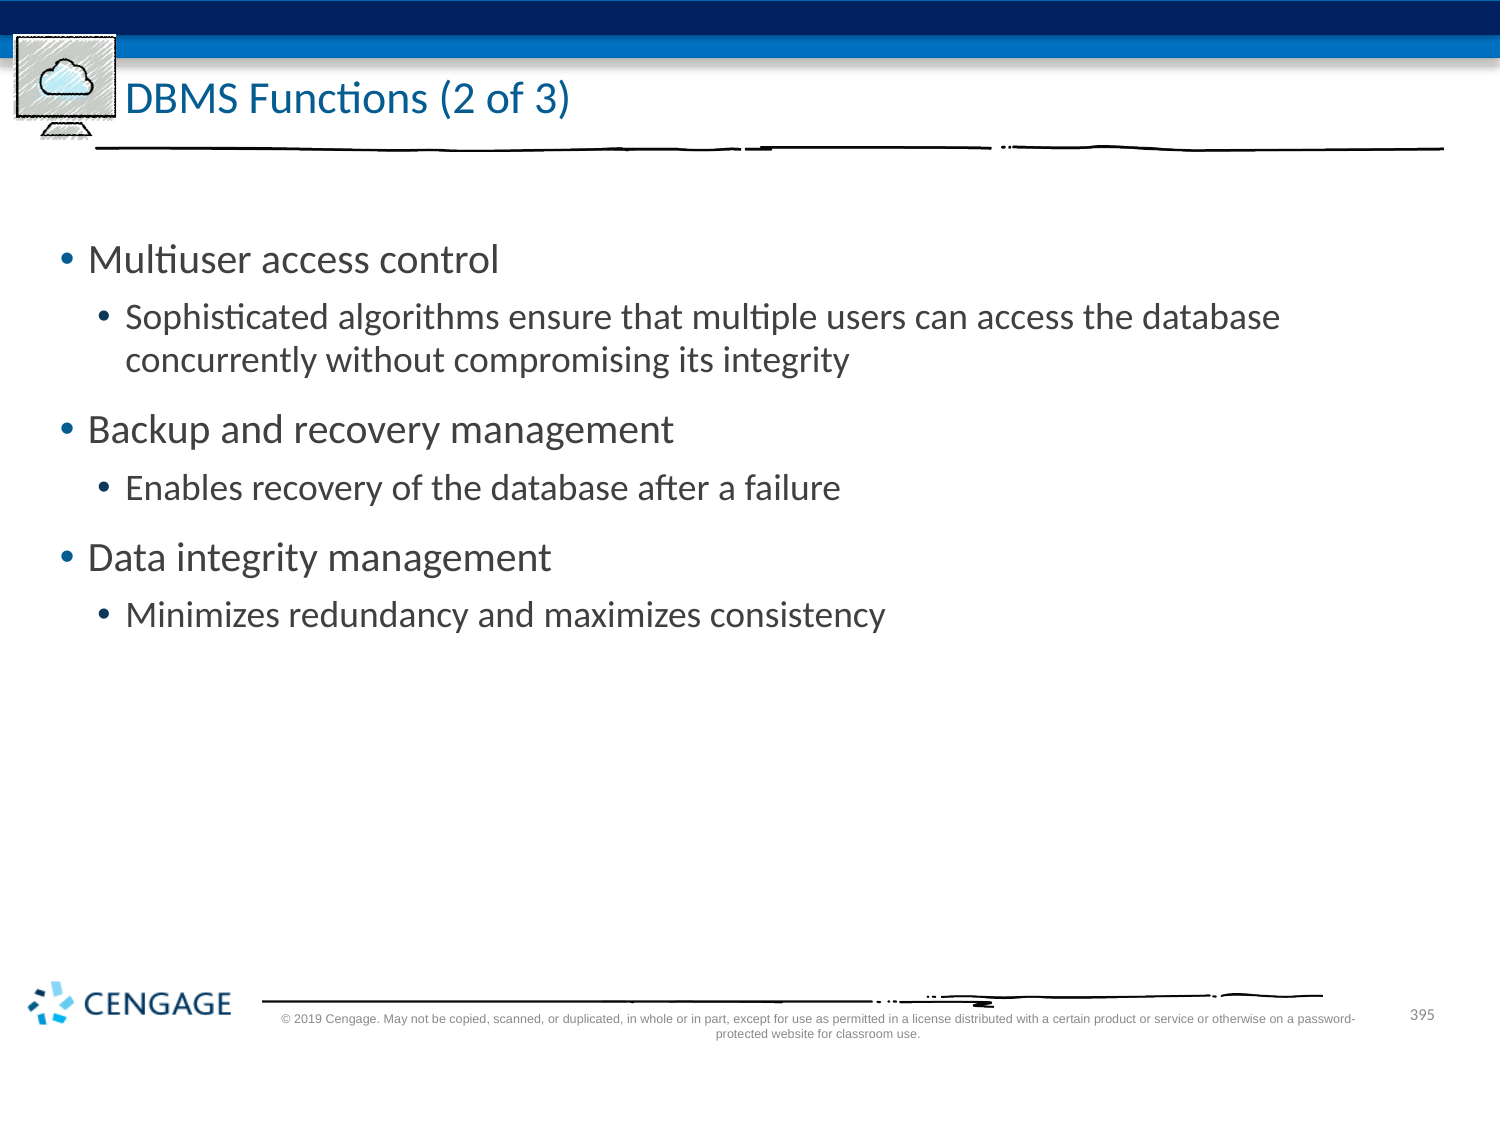

# DBMS Functions (2 of 3)
Multiuser access control
Sophisticated algorithms ensure that multiple users can access the database concurrently without compromising its integrity
Backup and recovery management
Enables recovery of the database after a failure
Data integrity management
Minimizes redundancy and maximizes consistency

© 2019 Cengage. May not be copied, scanned, or duplicated, in whole or in part, except for use as permitted in a license distributed with a certain product or service or otherwise on a password-protected website for classroom use.